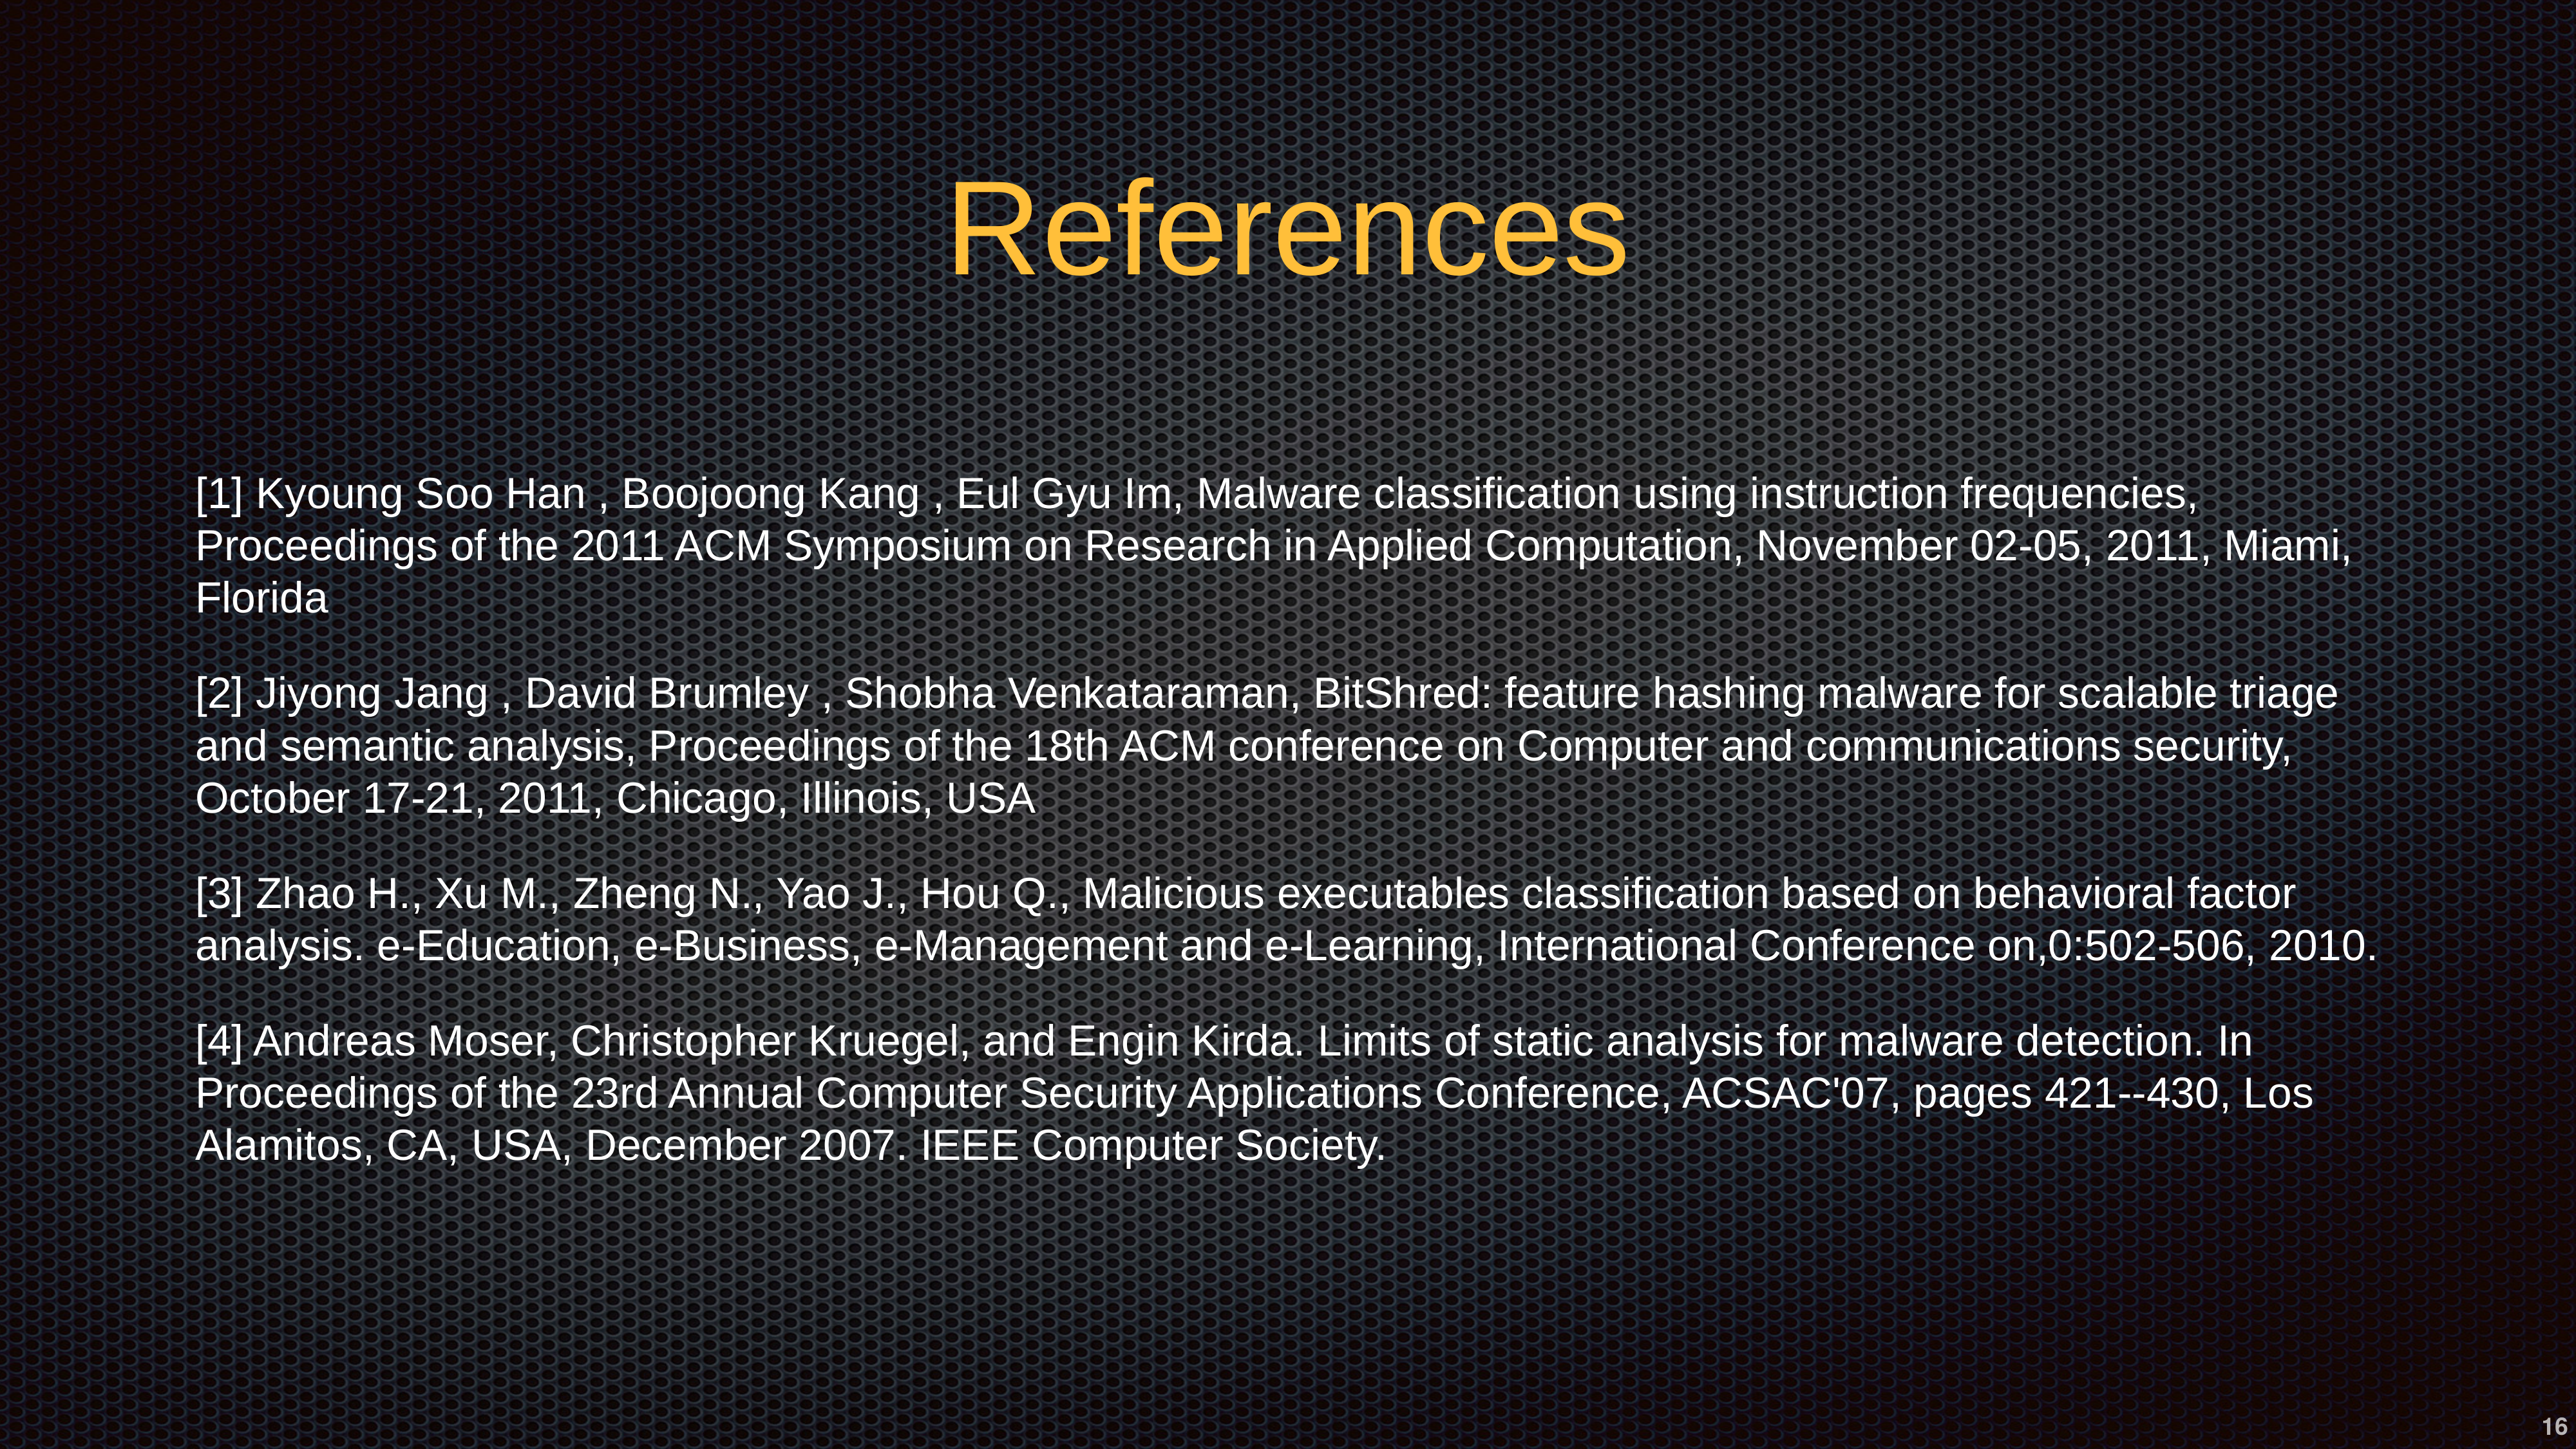

# References
[1] Kyoung Soo Han , Boojoong Kang , Eul Gyu Im, Malware classification using instruction frequencies, Proceedings of the 2011 ACM Symposium on Research in Applied Computation, November 02-05, 2011, Miami, Florida
[2] Jiyong Jang , David Brumley , Shobha Venkataraman, BitShred: feature hashing malware for scalable triage and semantic analysis, Proceedings of the 18th ACM conference on Computer and communications security, October 17-21, 2011, Chicago, Illinois, USA
[3] Zhao H., Xu M., Zheng N., Yao J., Hou Q., Malicious executables classification based on behavioral factor analysis. e-Education, e-Business, e-Management and e-Learning, International Conference on,0:502-506, 2010.
[4] Andreas Moser, Christopher Kruegel, and Engin Kirda. Limits of static analysis for malware detection. In Proceedings of the 23rd Annual Computer Security Applications Conference, ACSAC'07, pages 421--430, Los Alamitos, CA, USA, December 2007. IEEE Computer Society.
16